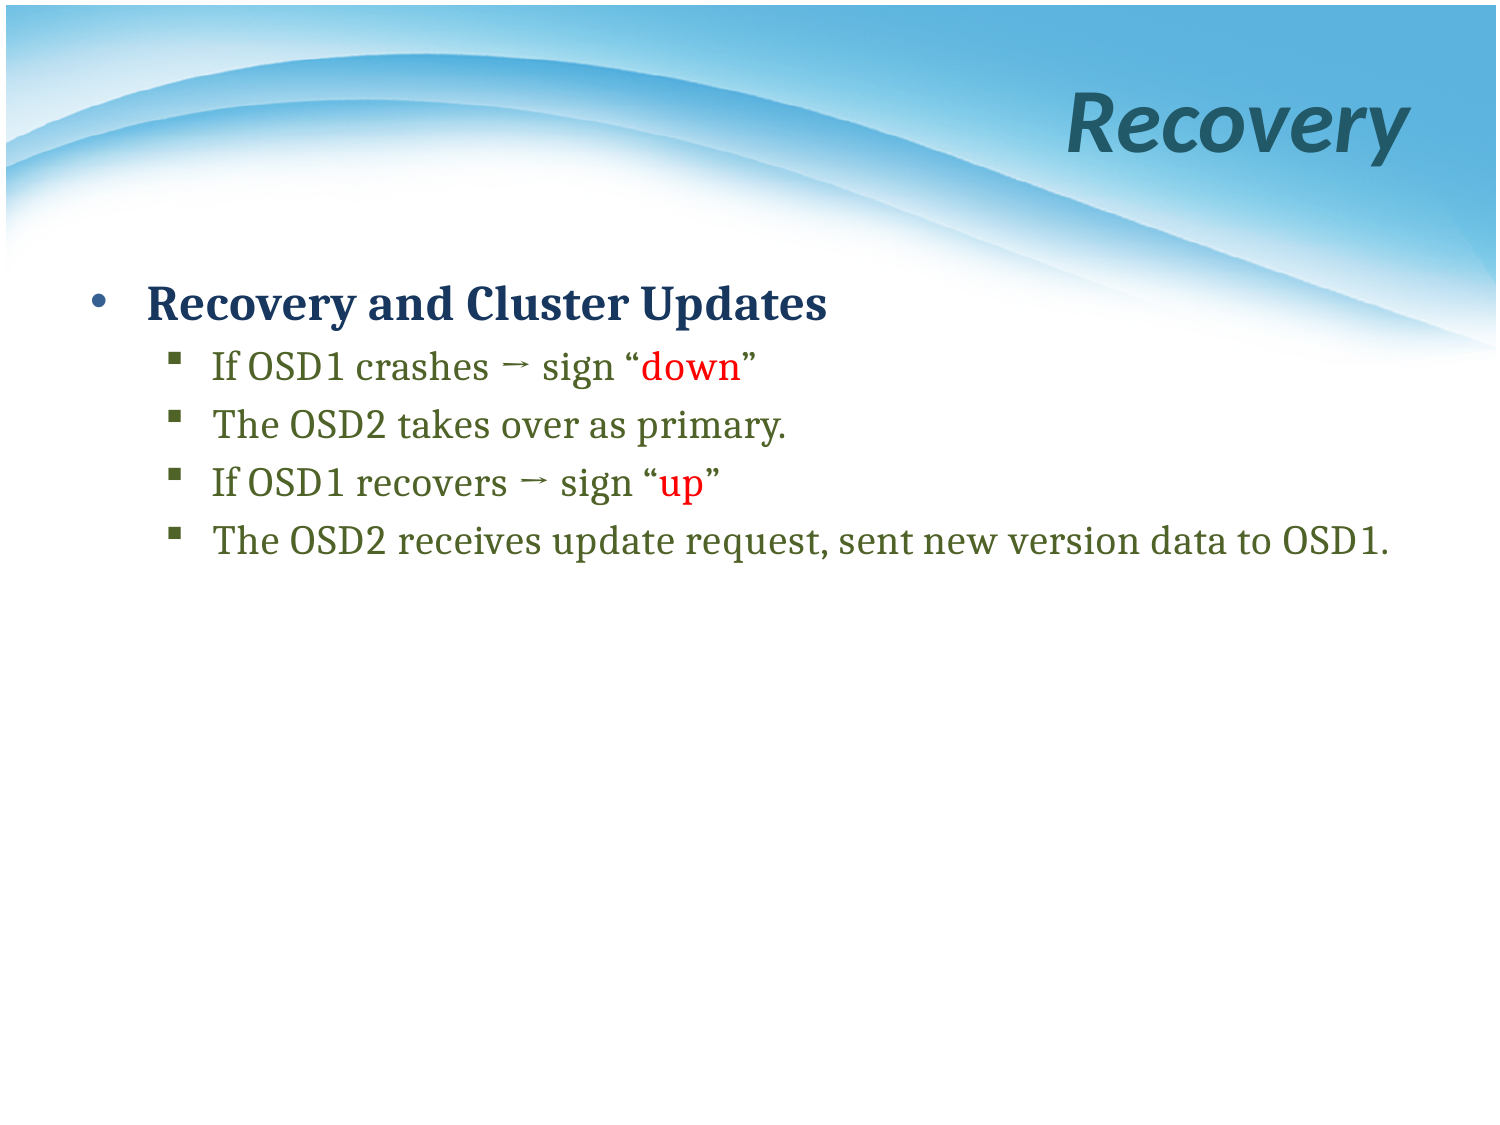

# Recovery
Recovery and Cluster Updates
If OSD1 crashes → sign “down”
The OSD2 takes over as primary.
If OSD1 recovers → sign “up”
The OSD2 receives update request, sent new version data to OSD1.